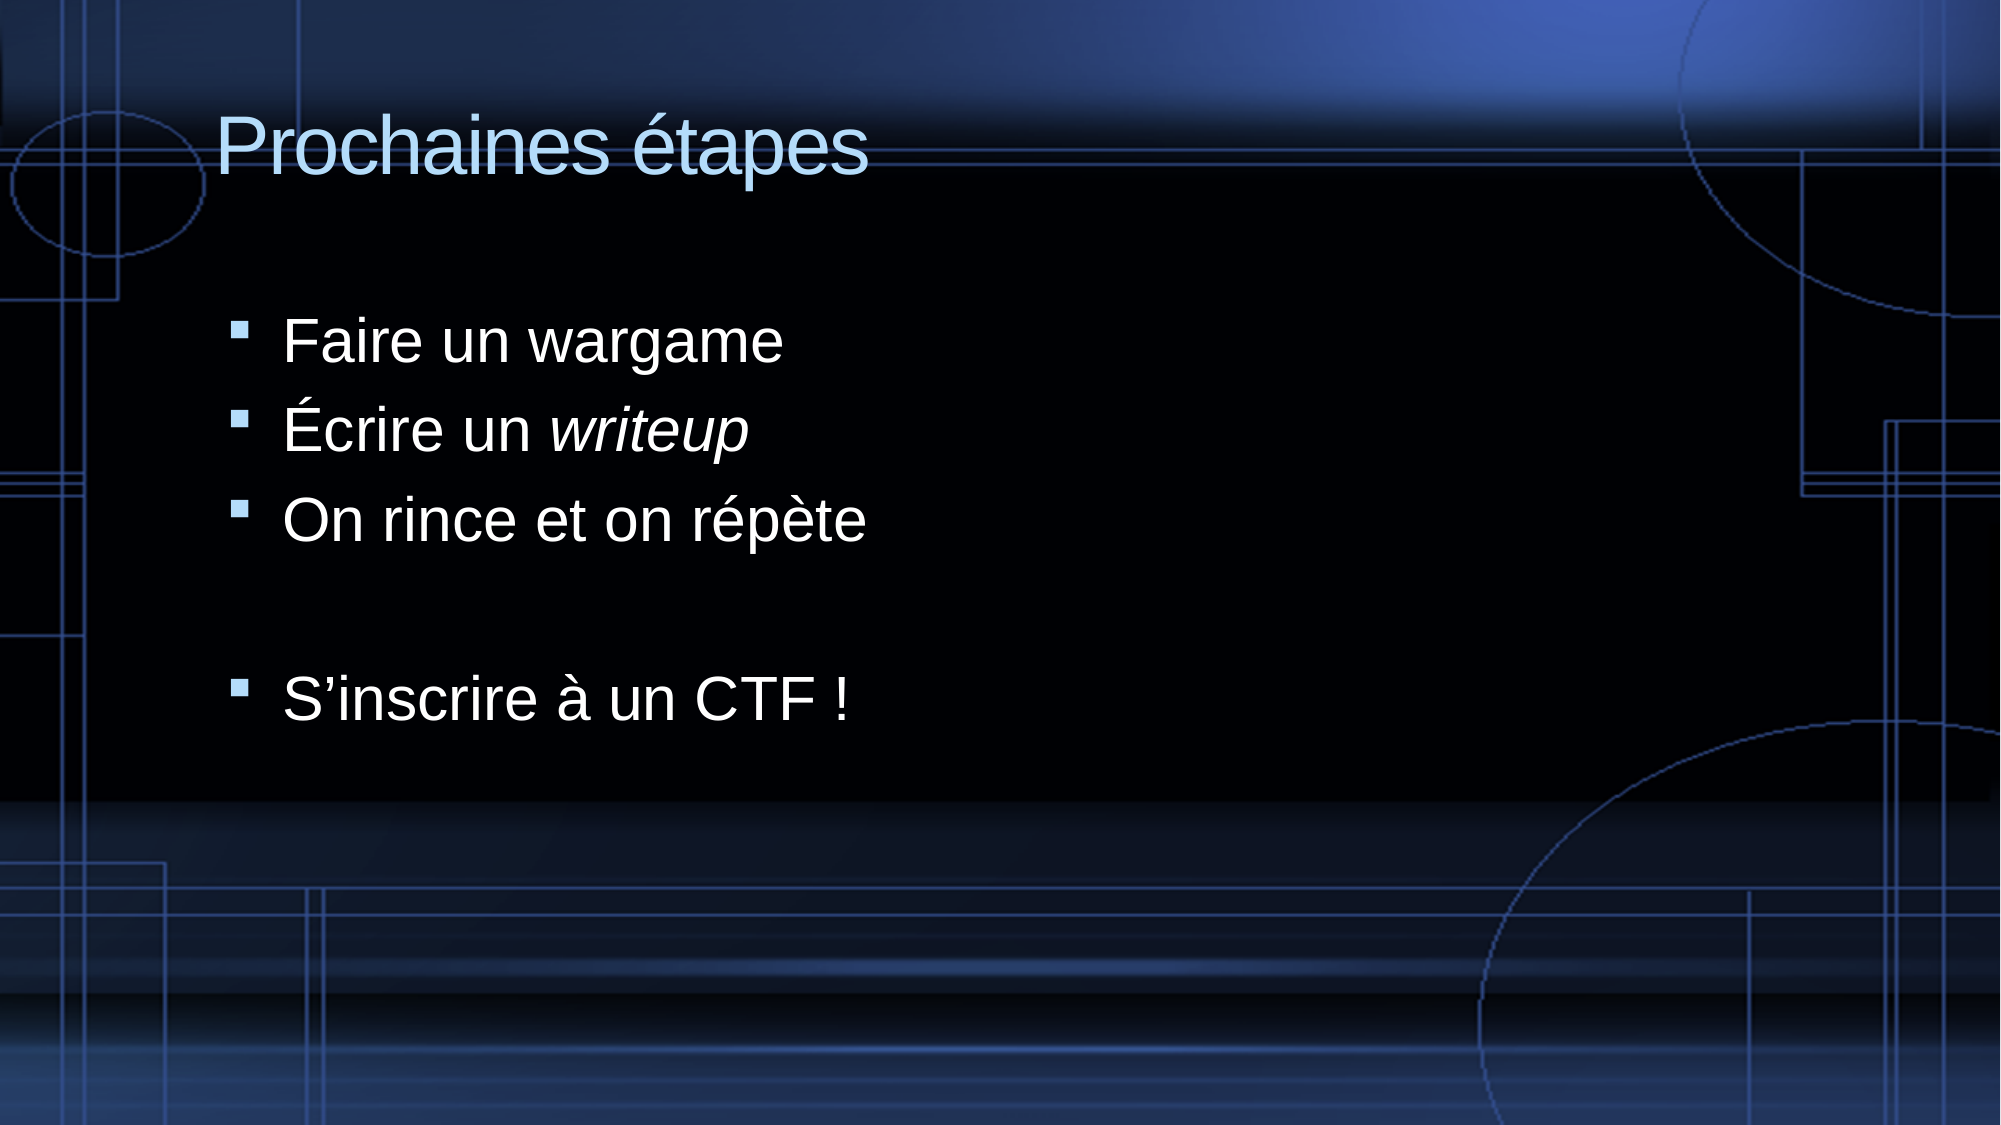

# Prochaines étapes
Faire un wargame
Écrire un writeup
On rince et on répète

S’inscrire à un CTF !